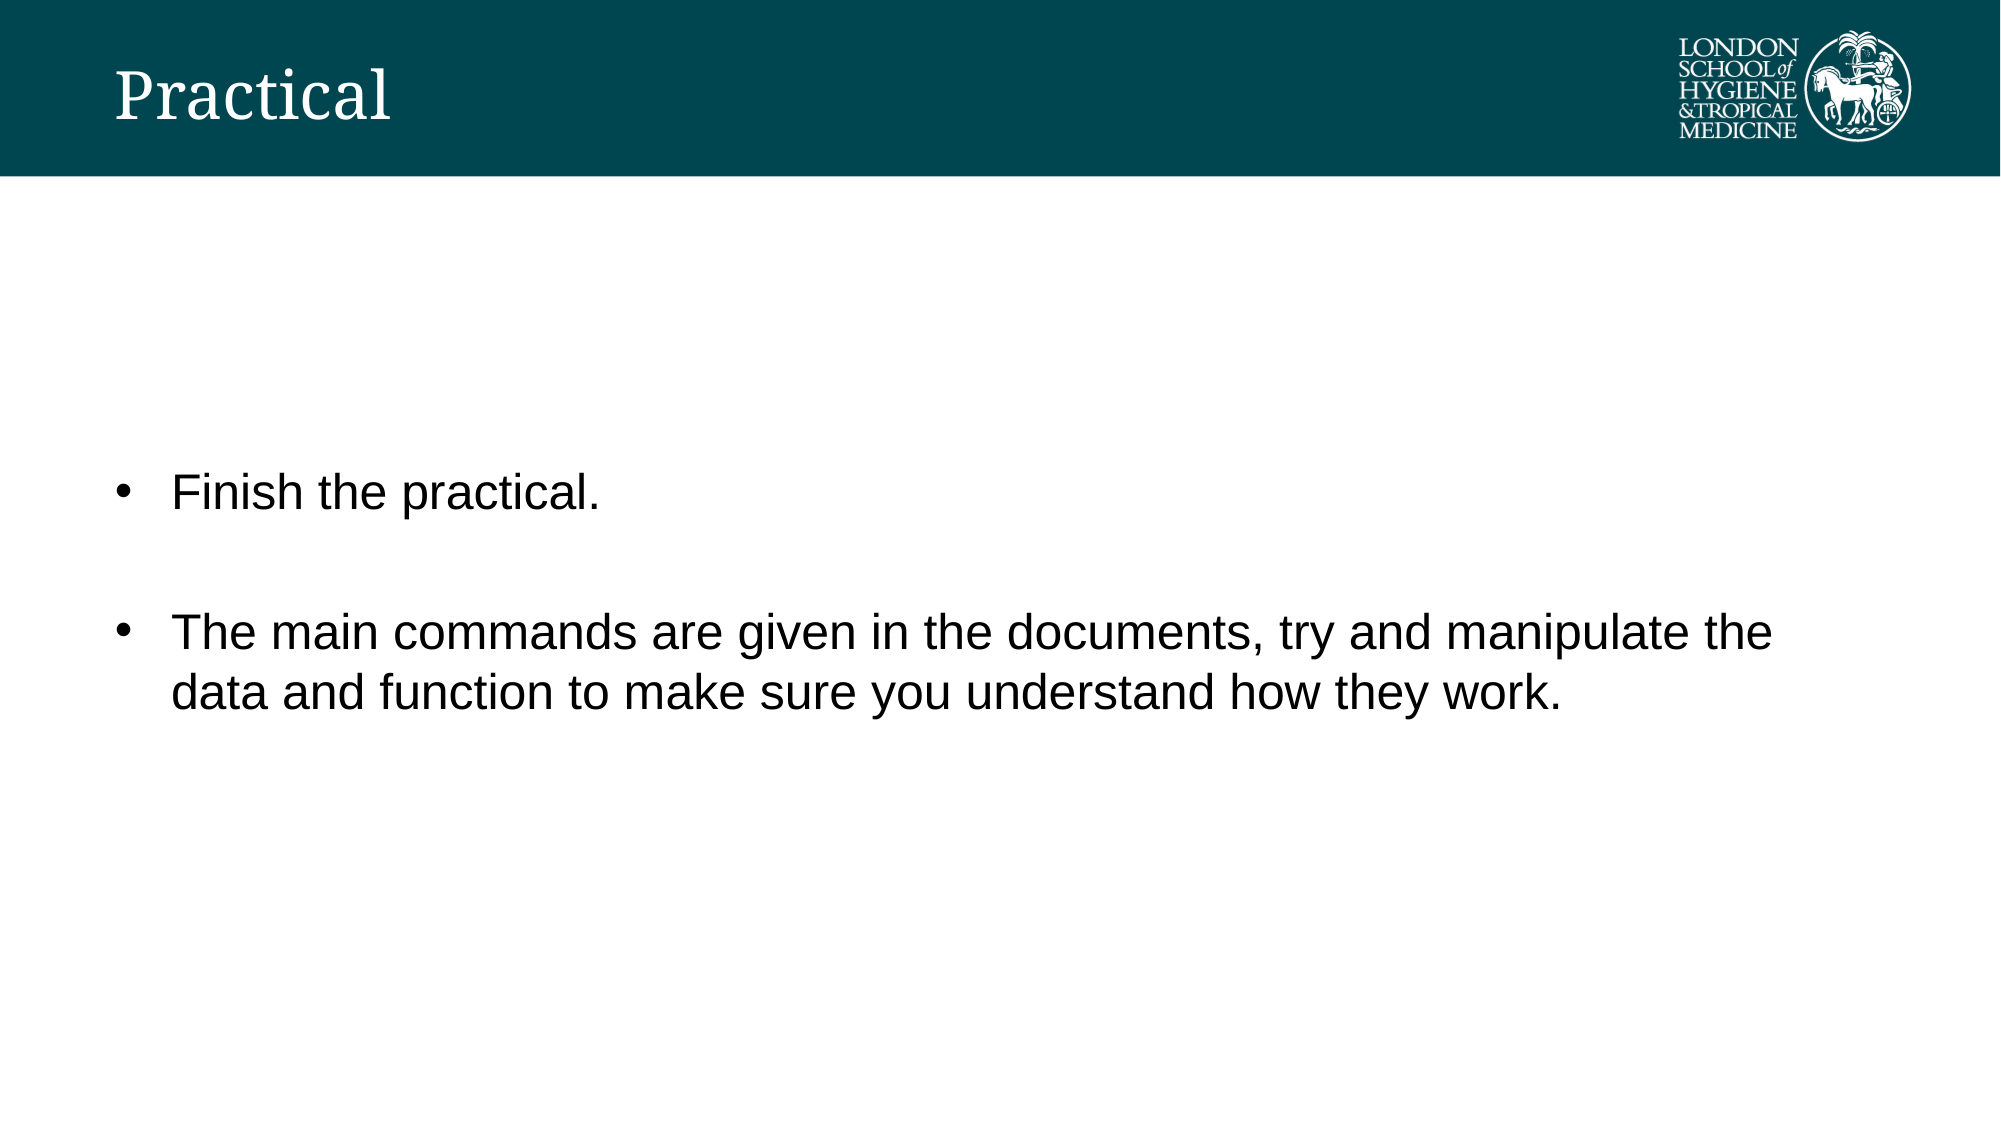

# Practical

Finish the practical.

The main commands are given in the documents, try and manipulate the data and function to make sure you understand how they work.